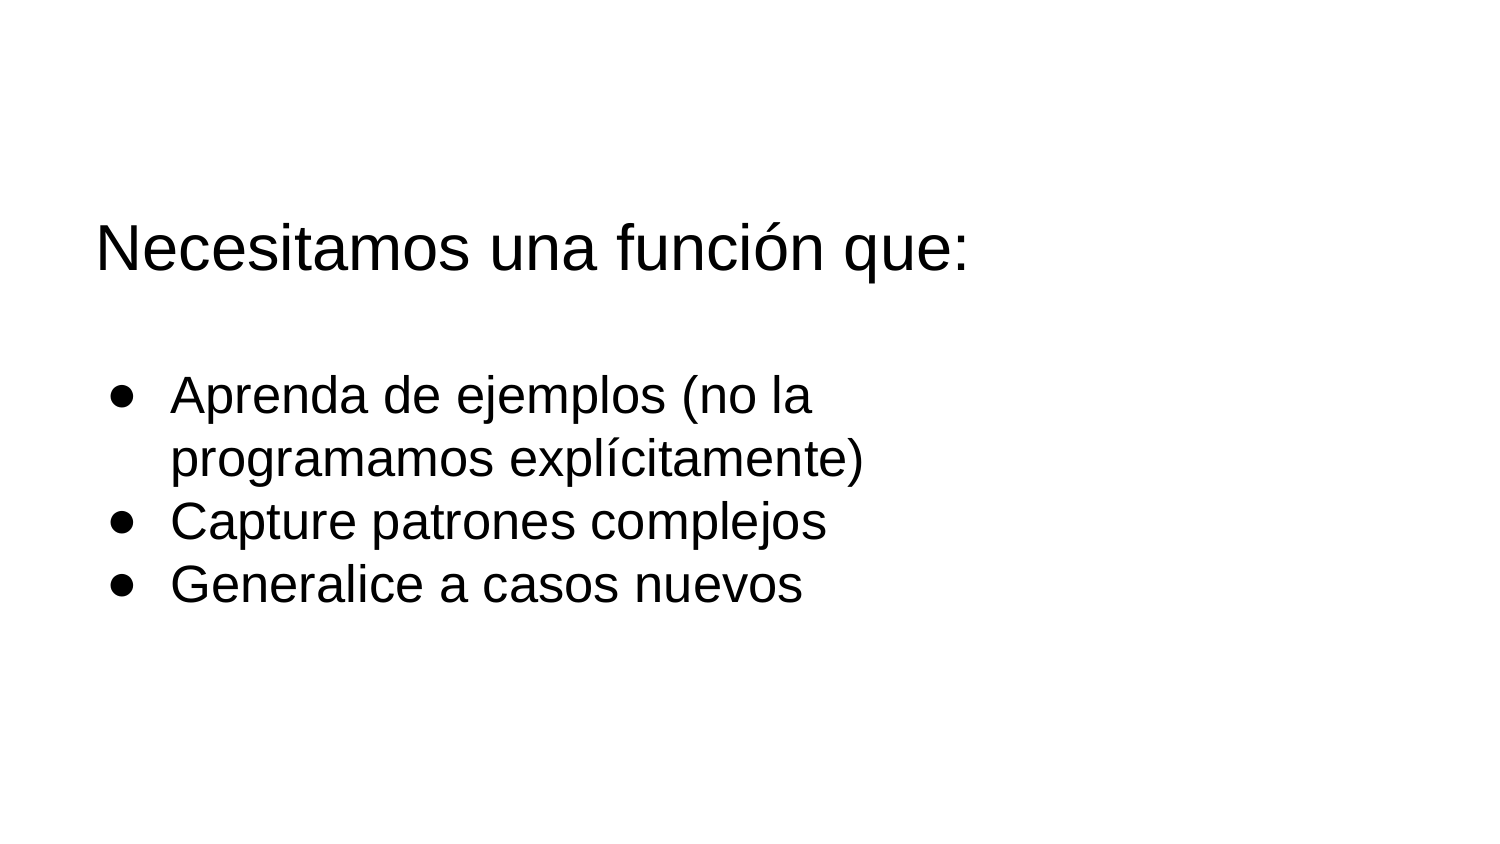

# Necesitamos una función que:

Aprenda de ejemplos (no la programamos explícitamente)
Capture patrones complejos
Generalice a casos nuevos